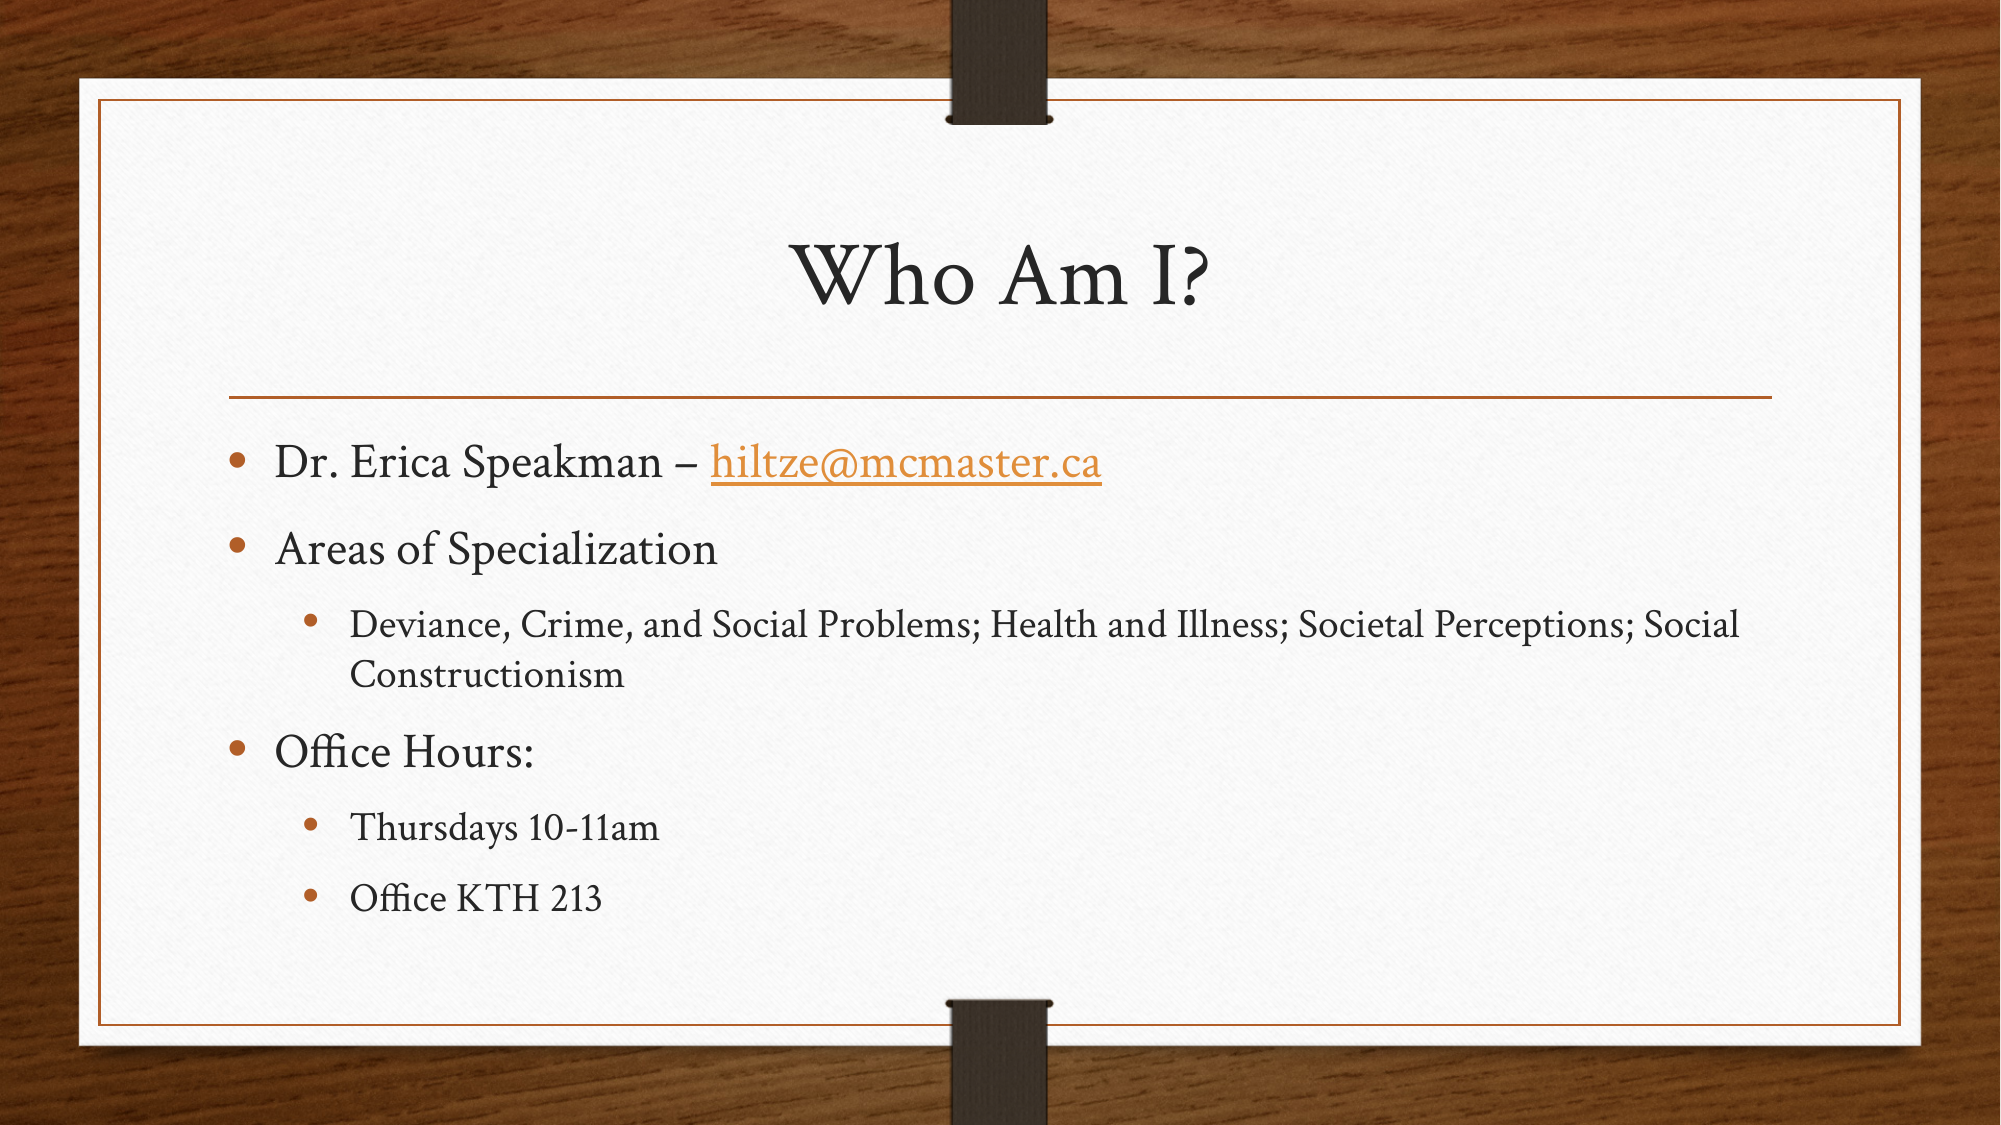

# Who Am I?
Dr. Erica Speakman – hiltze@mcmaster.ca
Areas of Specialization
Deviance, Crime, and Social Problems; Health and Illness; Societal Perceptions; Social Constructionism
Office Hours:
Thursdays 10-11am
Office KTH 213